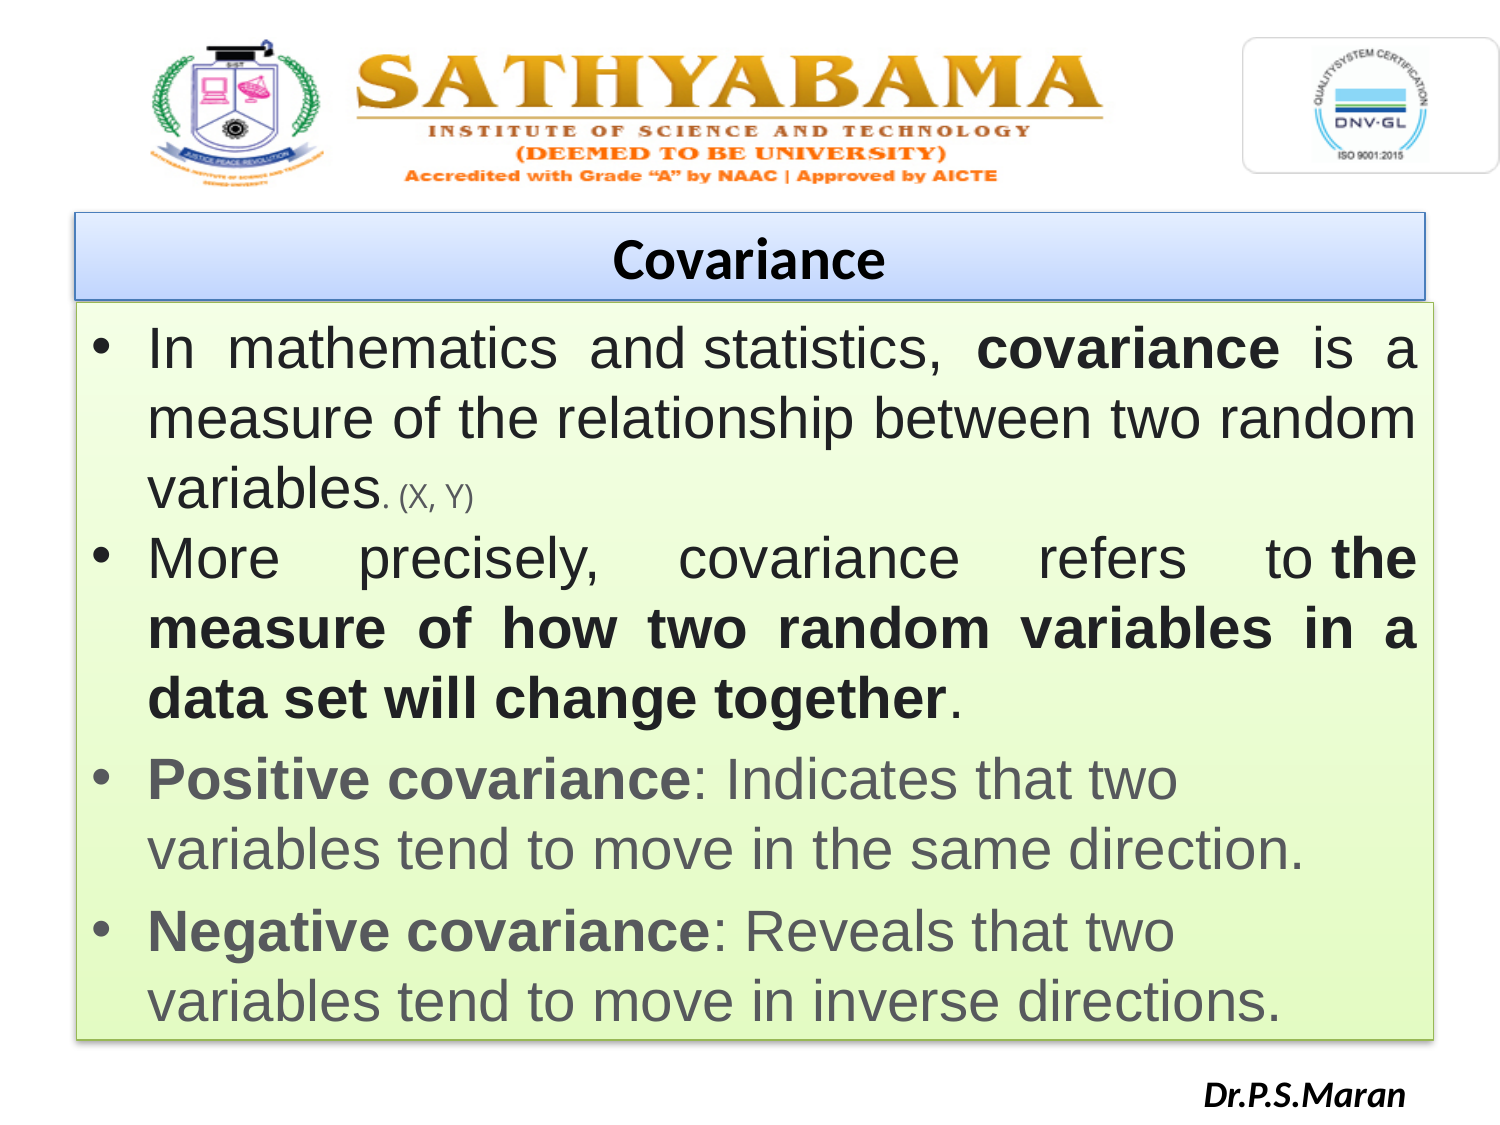

Covariance
In mathematics and statistics, covariance is a measure of the relationship between two random variables. (X, Y)
More precisely, covariance refers to the measure of how two random variables in a data set will change together.
Positive covariance: Indicates that two variables tend to move in the same direction.
Negative covariance: Reveals that two variables tend to move in inverse directions.